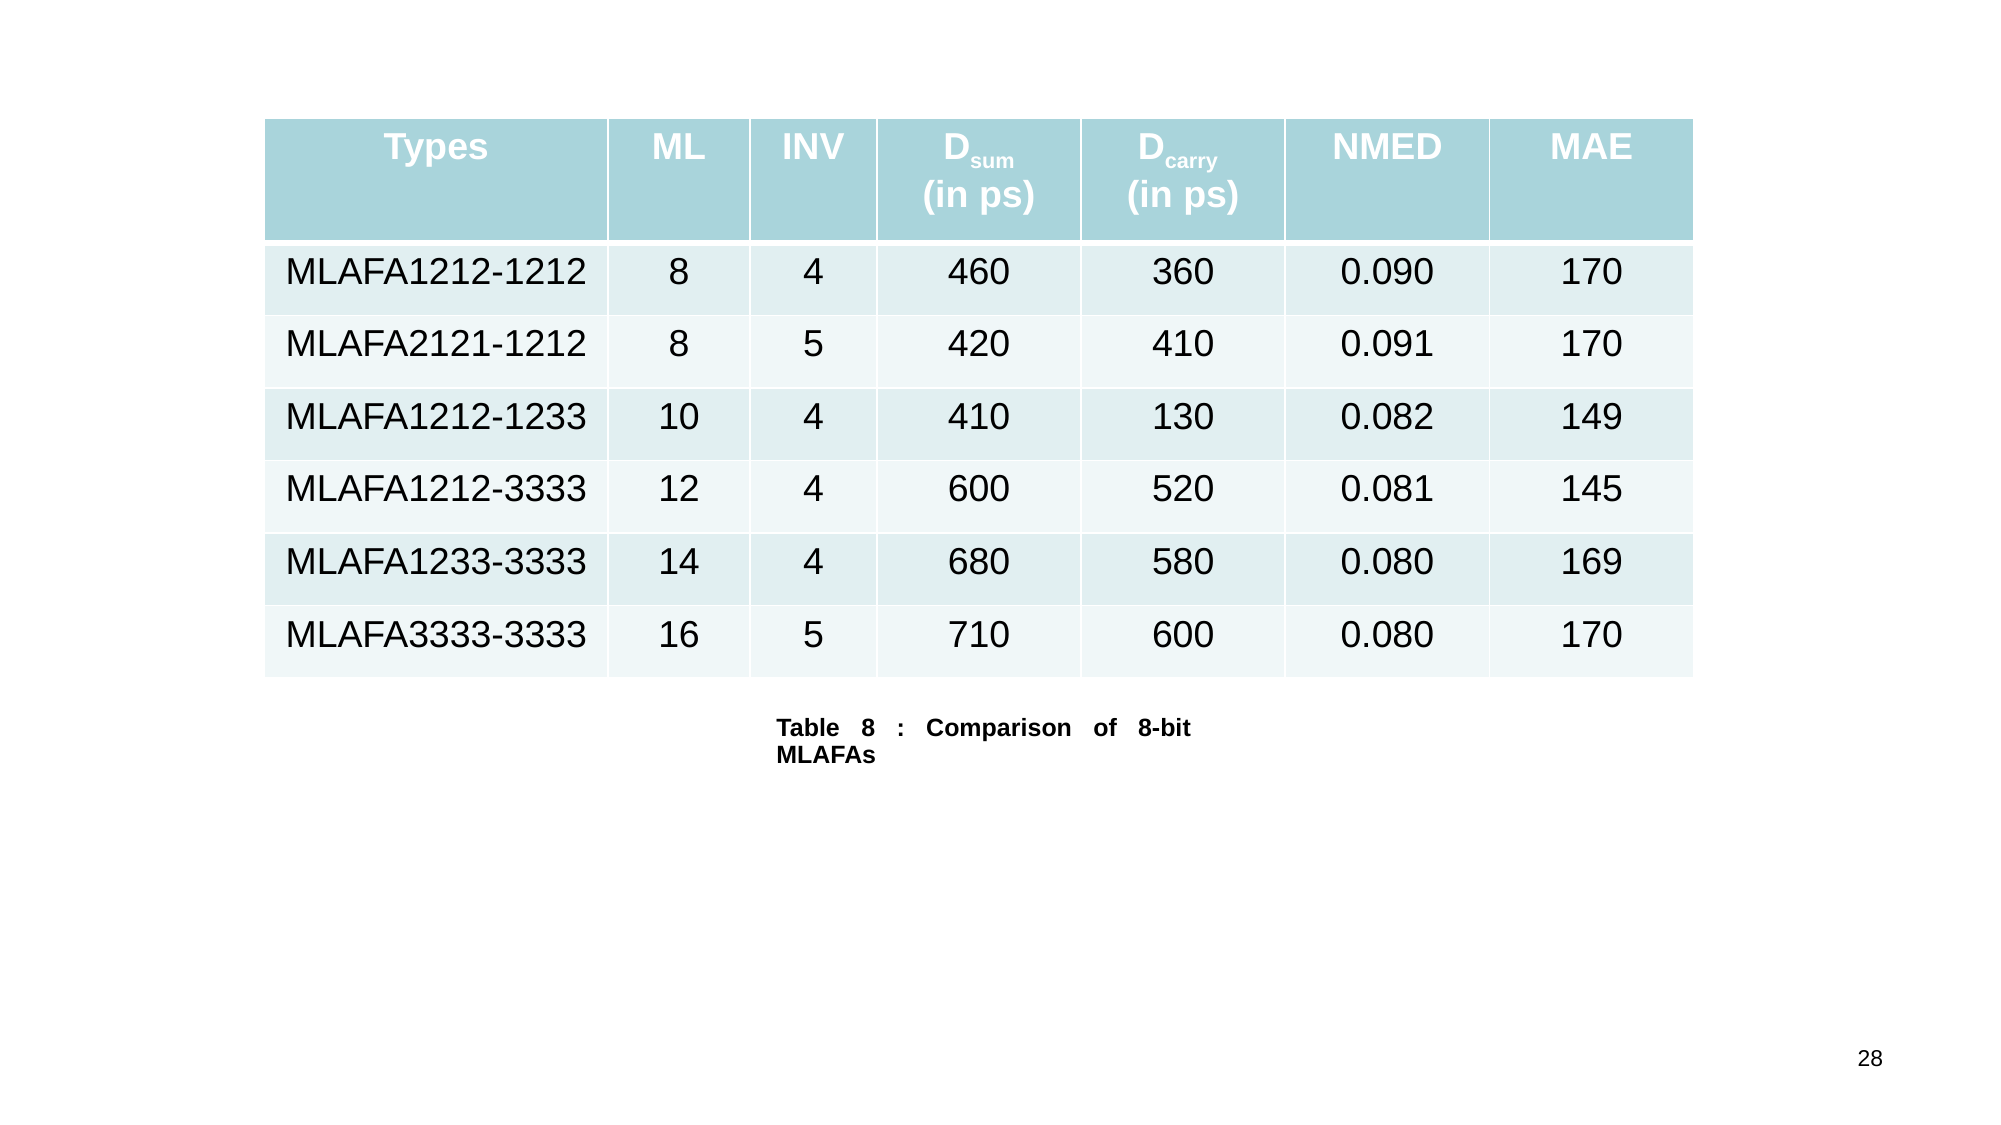

| Types | ML | INV | Dsum (in ps) | Dcarry (in ps) | NMED | MAE |
| --- | --- | --- | --- | --- | --- | --- |
| MLAFA1212-1212 | 8 | 4 | 460 | 360 | 0.090 | 170 |
| MLAFA2121-1212 | 8 | 5 | 420 | 410 | 0.091 | 170 |
| MLAFA1212-1233 | 10 | 4 | 410 | 130 | 0.082 | 149 |
| MLAFA1212-3333 | 12 | 4 | 600 | 520 | 0.081 | 145 |
| MLAFA1233-3333 | 14 | 4 | 680 | 580 | 0.080 | 169 |
| MLAFA3333-3333 | 16 | 5 | 710 | 600 | 0.080 | 170 |
Table 8 : Comparison of 8-bit MLAFAs
28